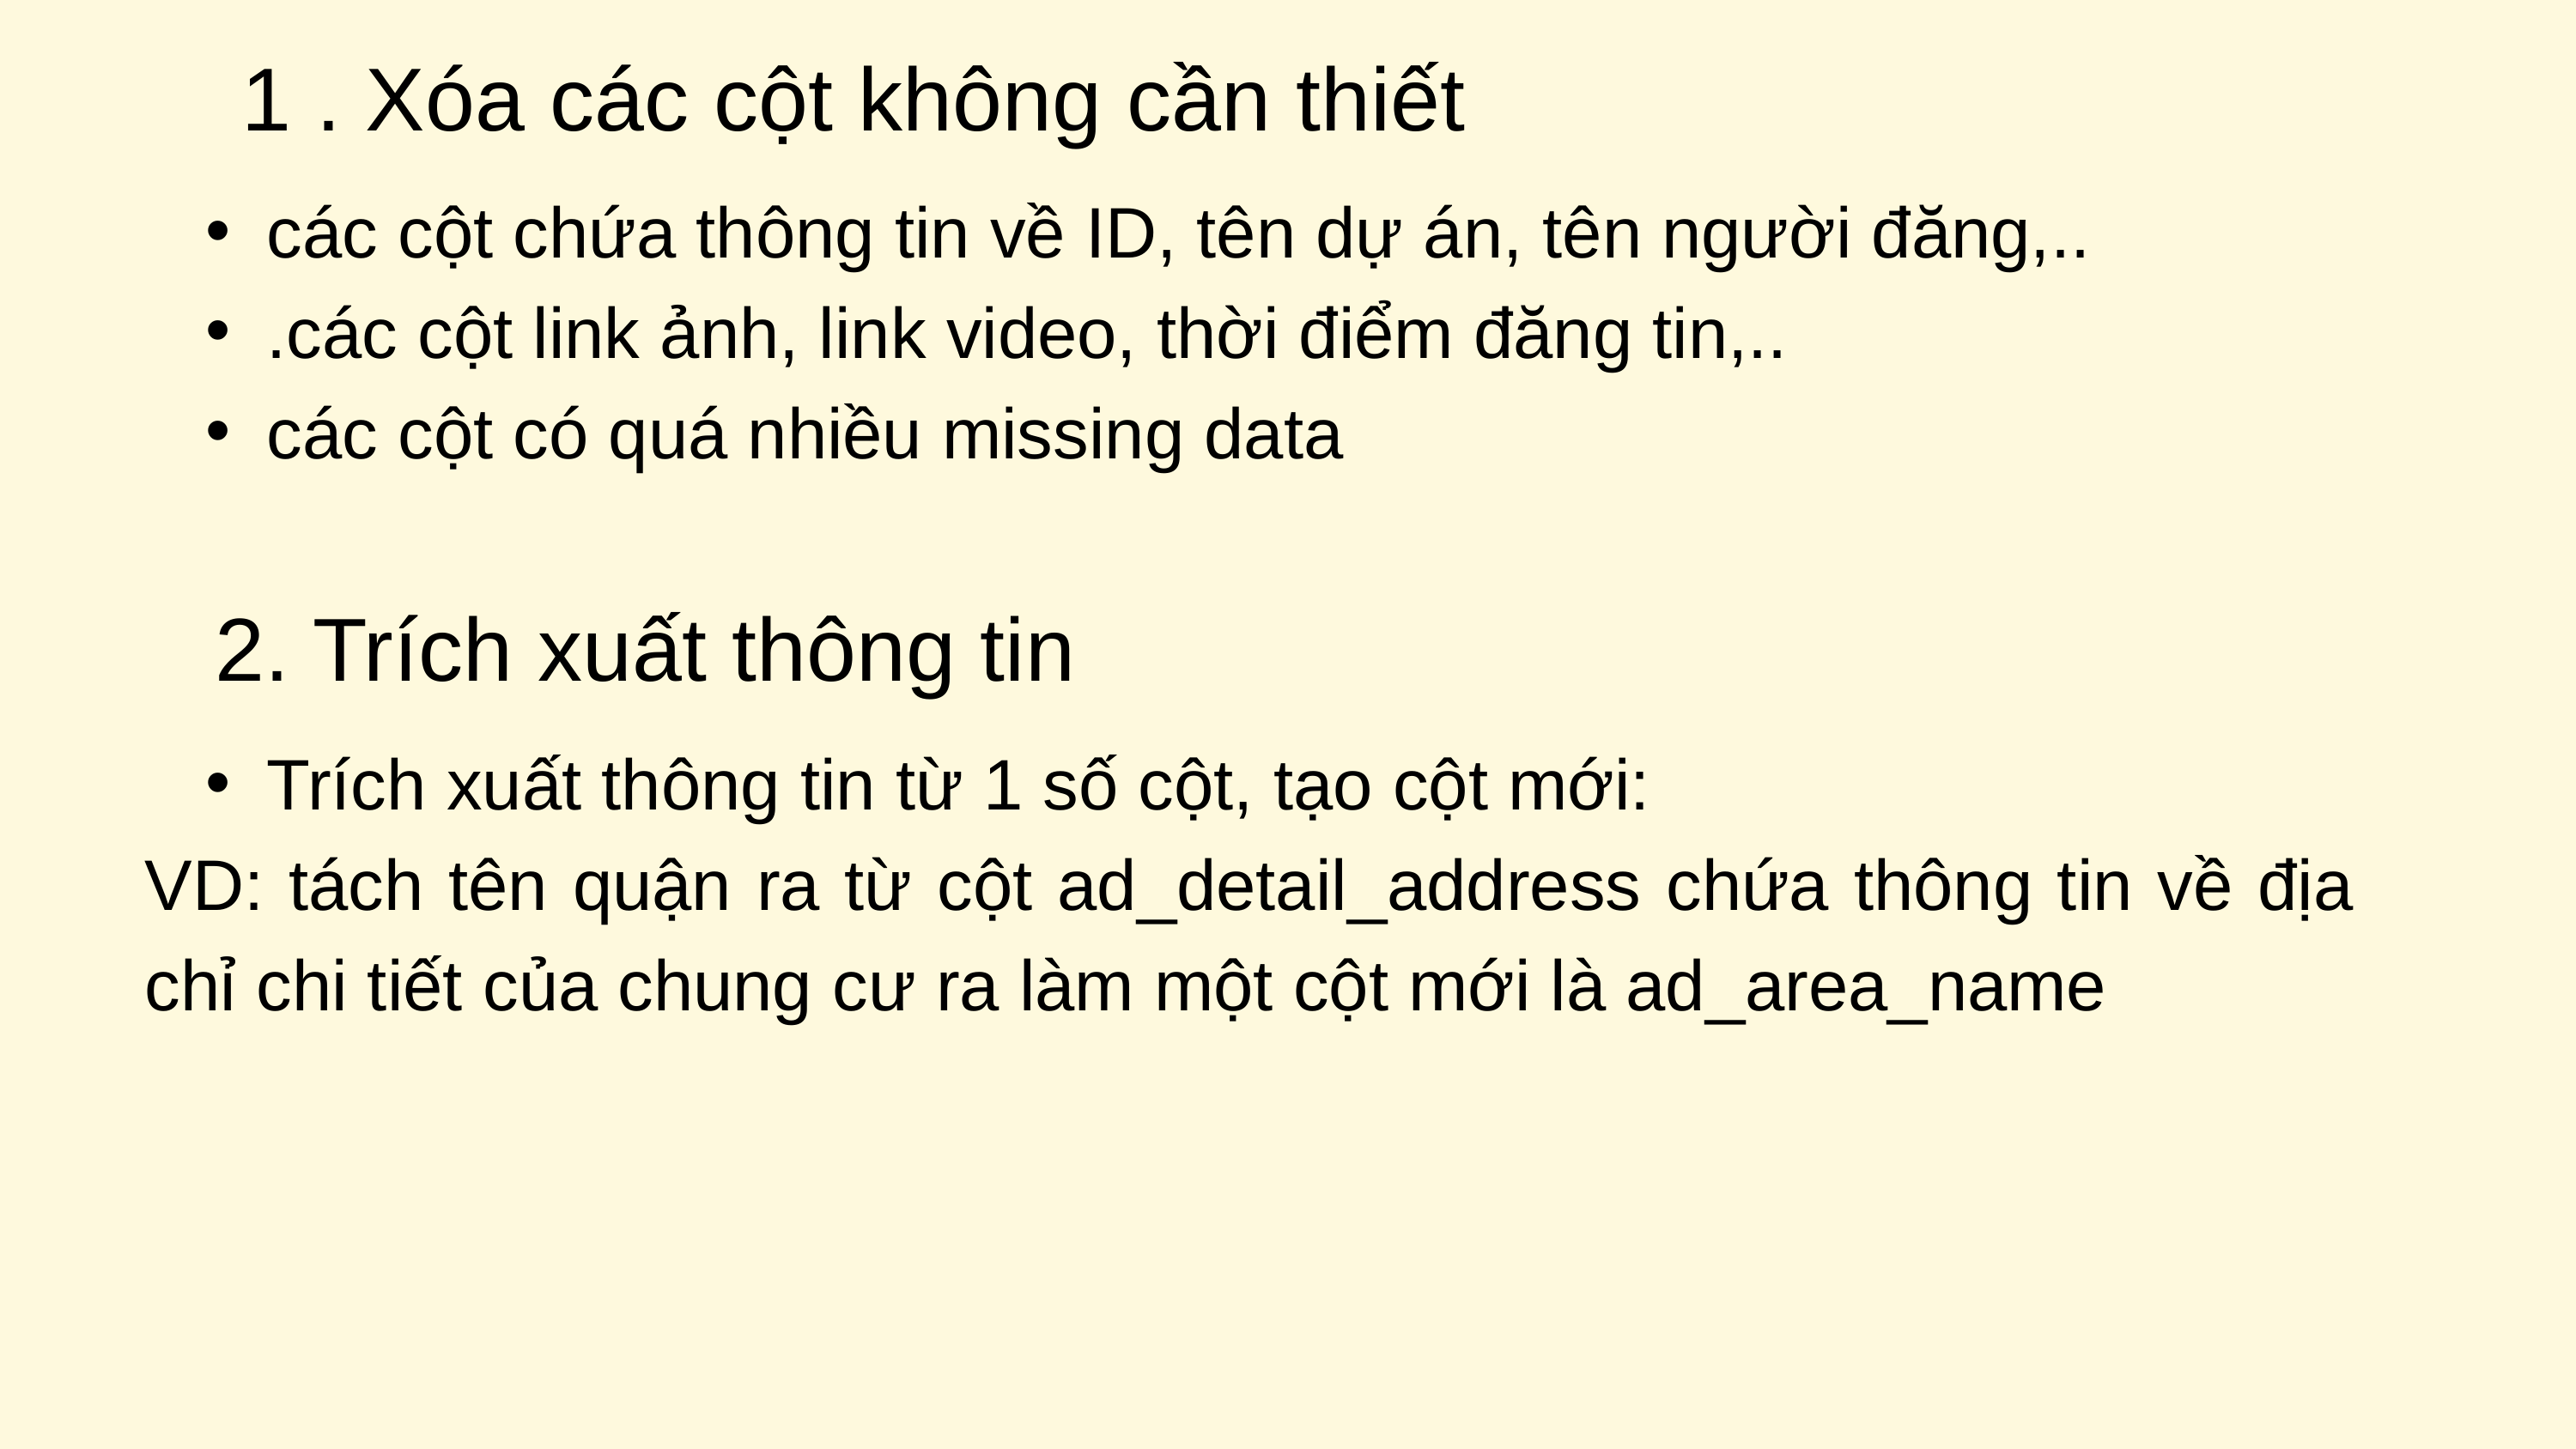

1 . Xóa các cột không cần thiết
các cột chứa thông tin về ID, tên dự án, tên người đăng,..
.các cột link ảnh, link video, thời điểm đăng tin,..
các cột có quá nhiều missing data

2. Trích xuất thông tin
Trích xuất thông tin từ 1 số cột, tạo cột mới:
VD: tách tên quận ra từ cột ad_detail_address chứa thông tin về địa chỉ chi tiết của chung cư ra làm một cột mới là ad_area_name